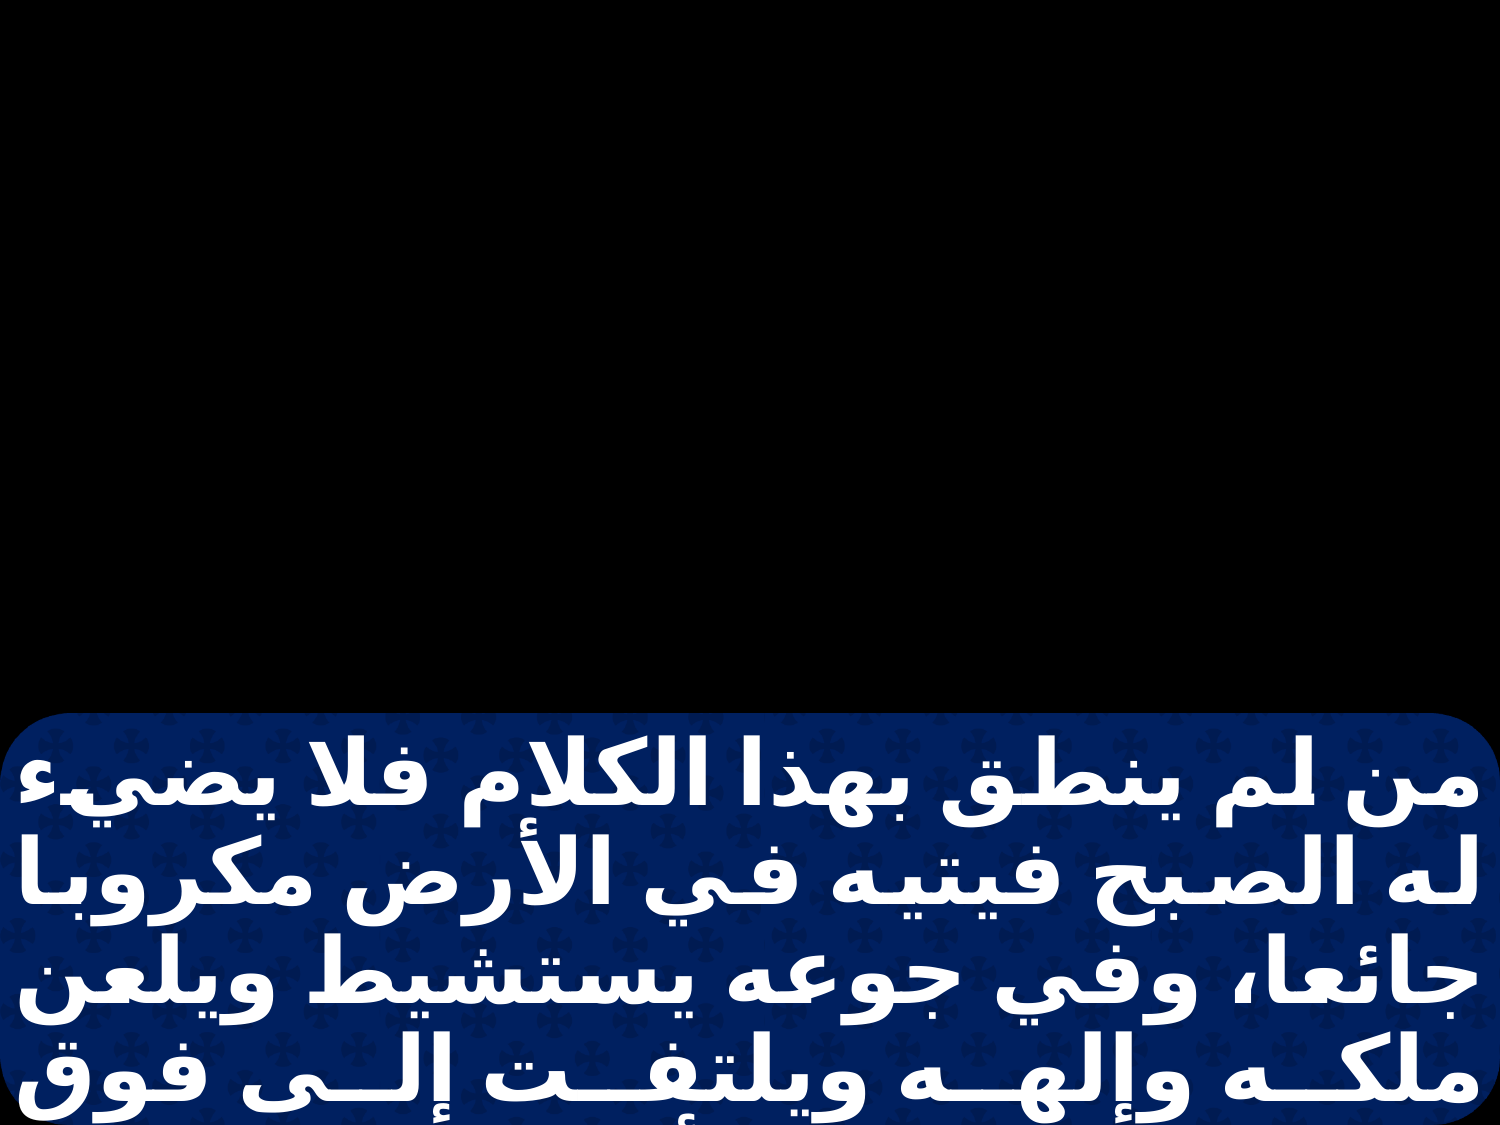

من لم ينطق بهذا الكلام فلا يضيء له الصبح فيتيه في الأرض مكروبا جائعا، وفي جوعه يستشيط ويلعن ملكه وإلهه ويلتفت إلى فوق وينظر إلى الأرض فإذا الشدة والظلمة، وليل الضيق، وسواد